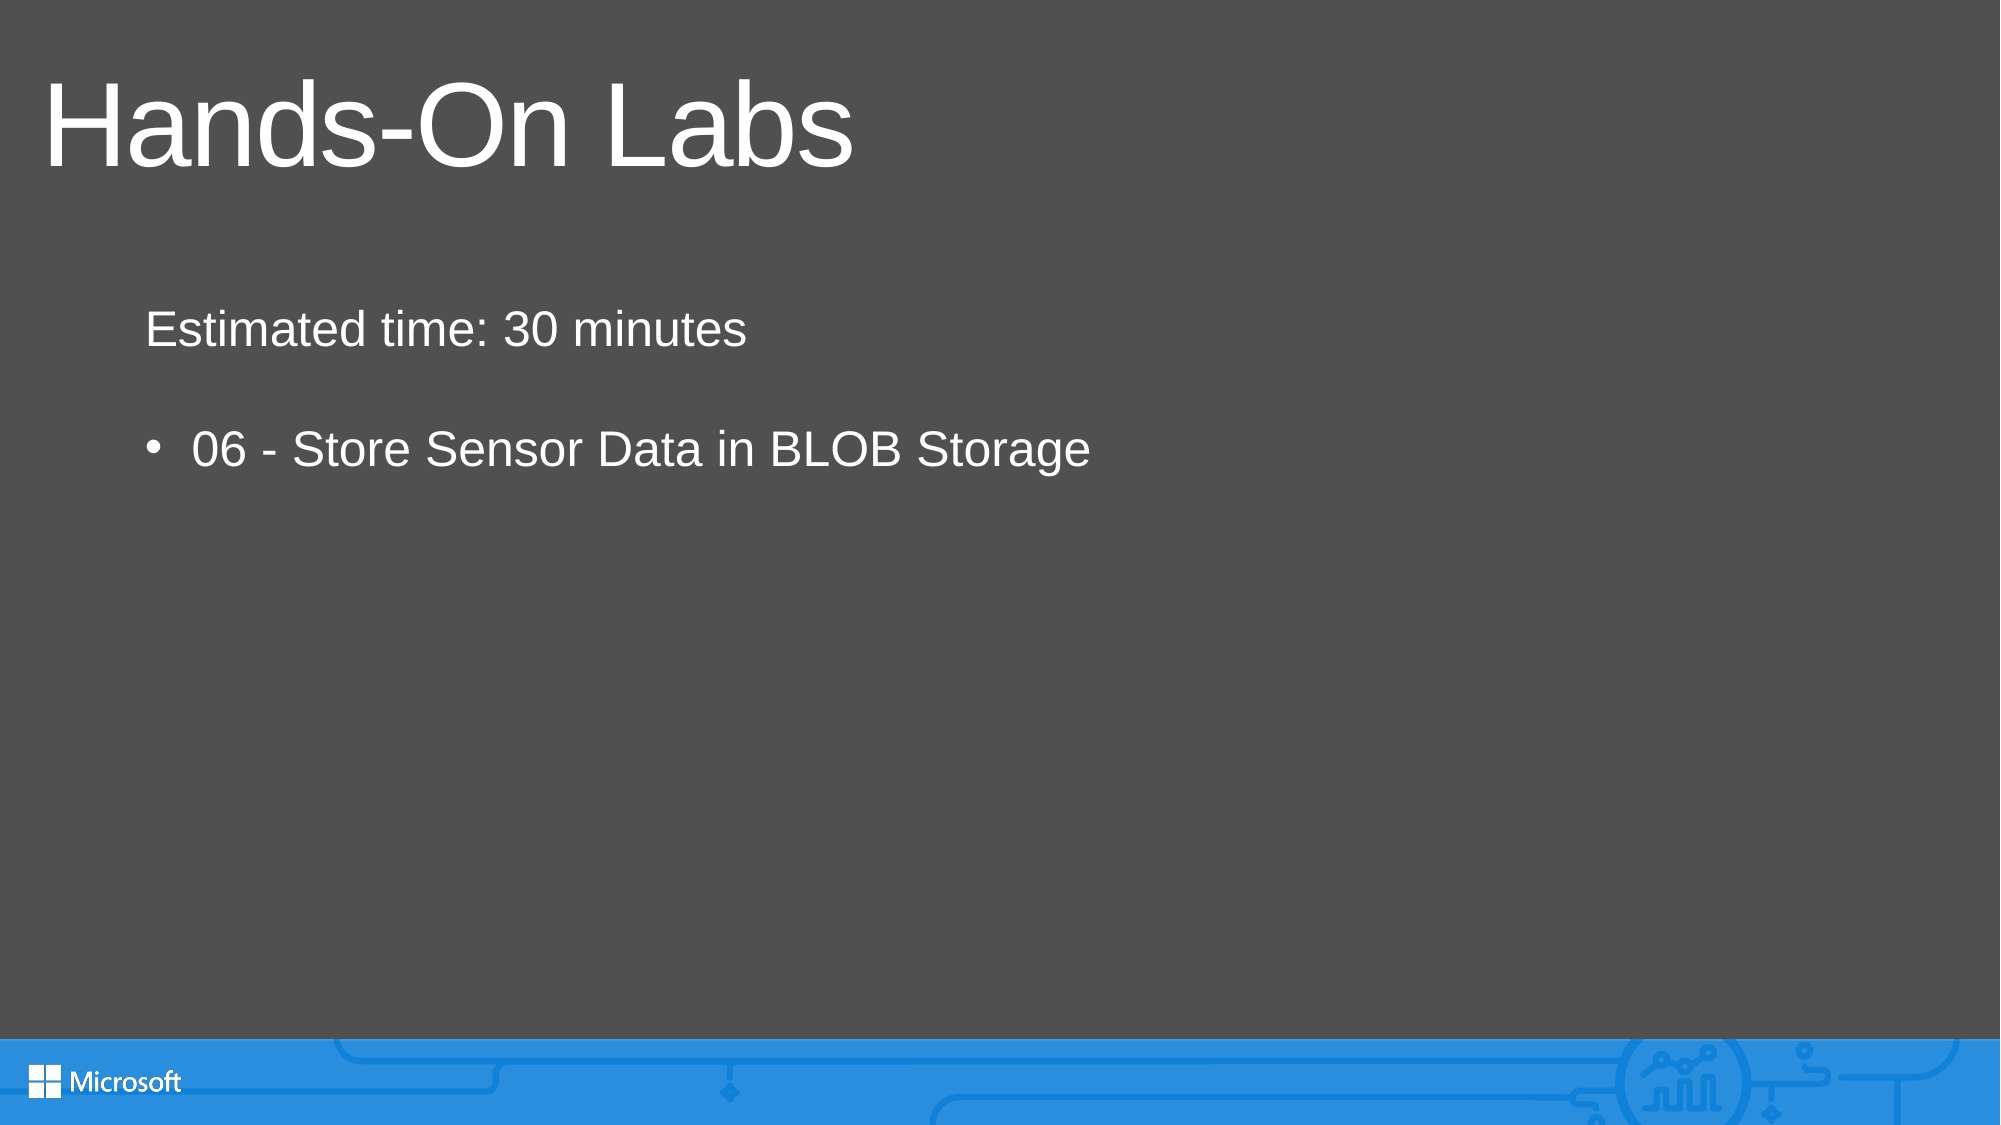

# Hands-On Labs
Estimated time: 30 minutes

06 - Store Sensor Data in BLOB Storage